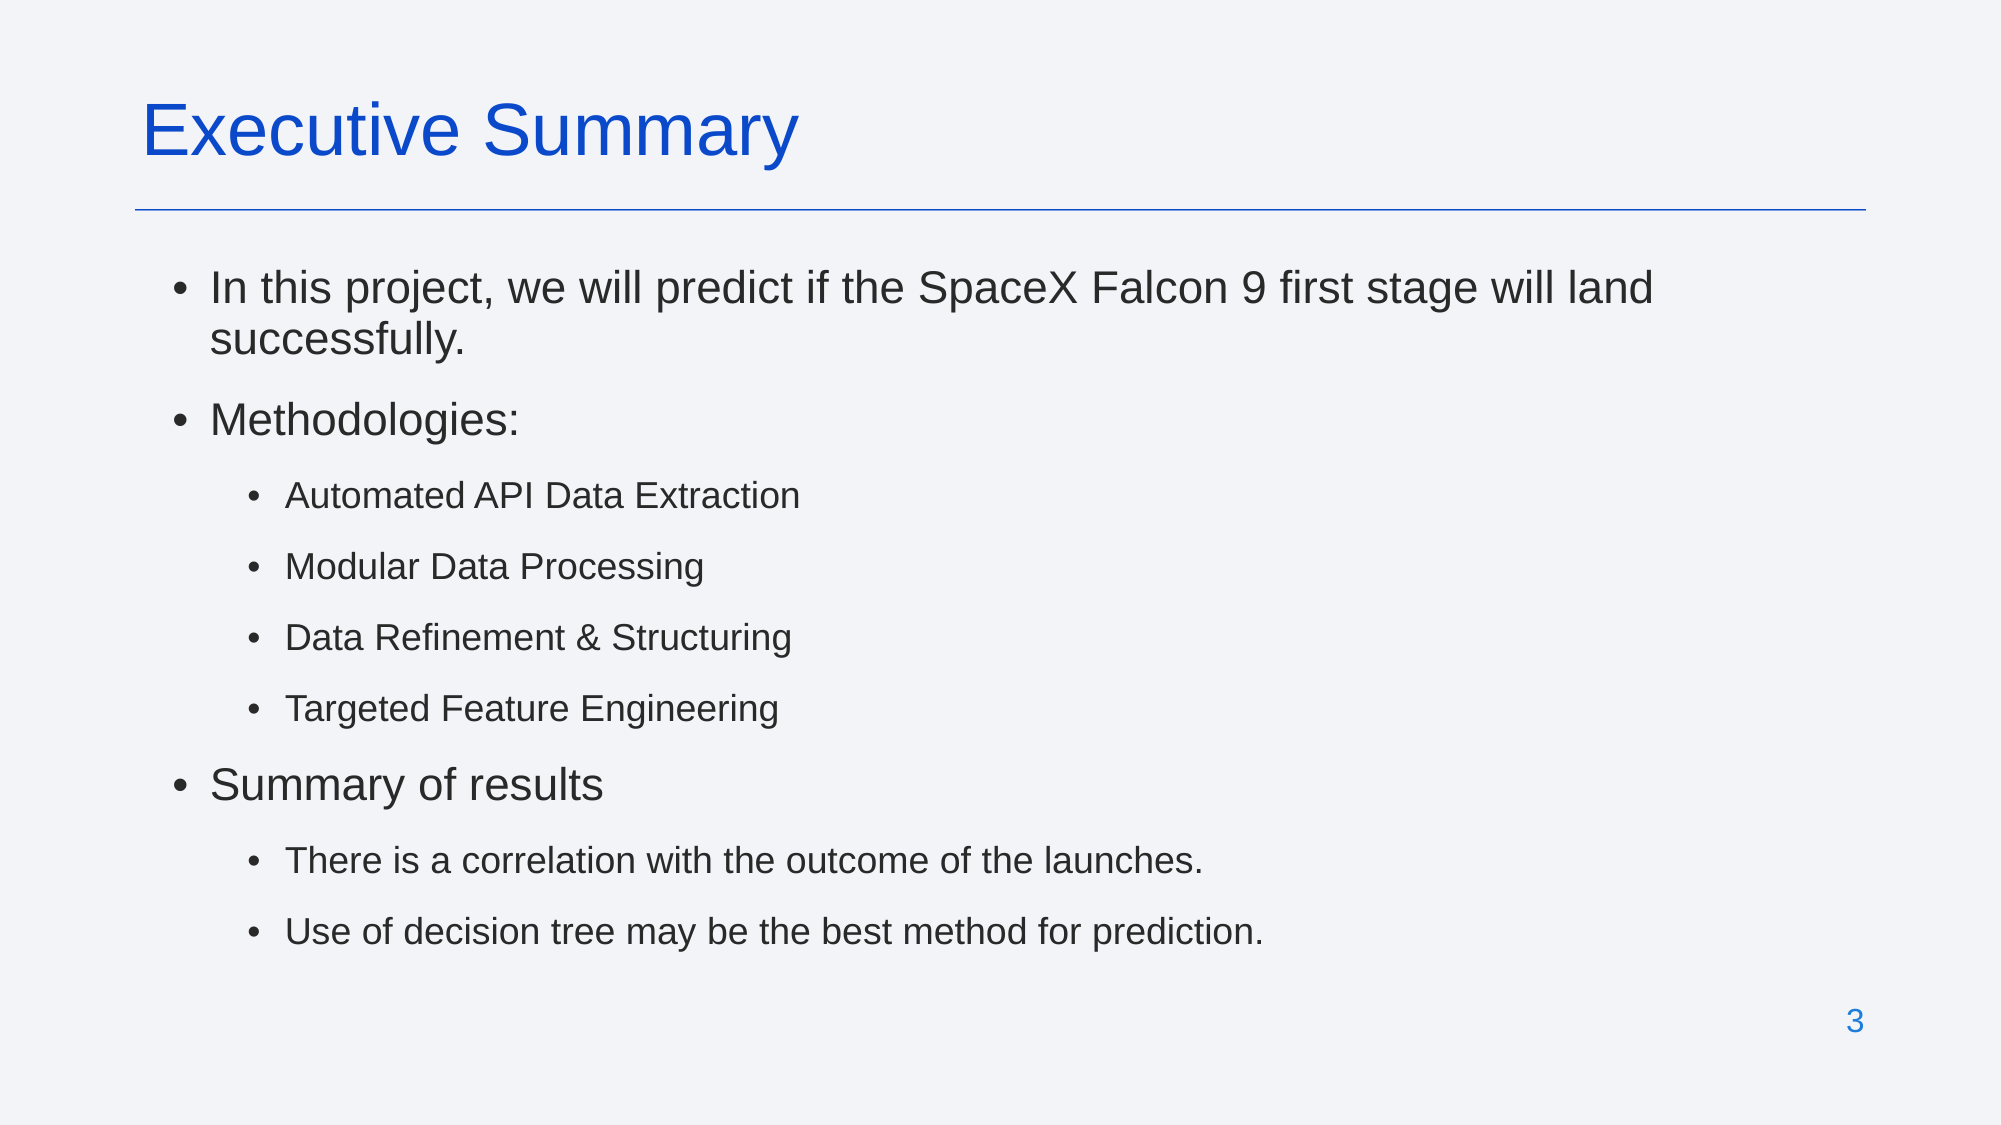

Executive Summary
In this project, we will predict if the SpaceX Falcon 9 first stage will land successfully.
Methodologies:
Automated API Data Extraction
Modular Data Processing
Data Refinement & Structuring
Targeted Feature Engineering
Summary of results
There is a correlation with the outcome of the launches.
Use of decision tree may be the best method for prediction.
3